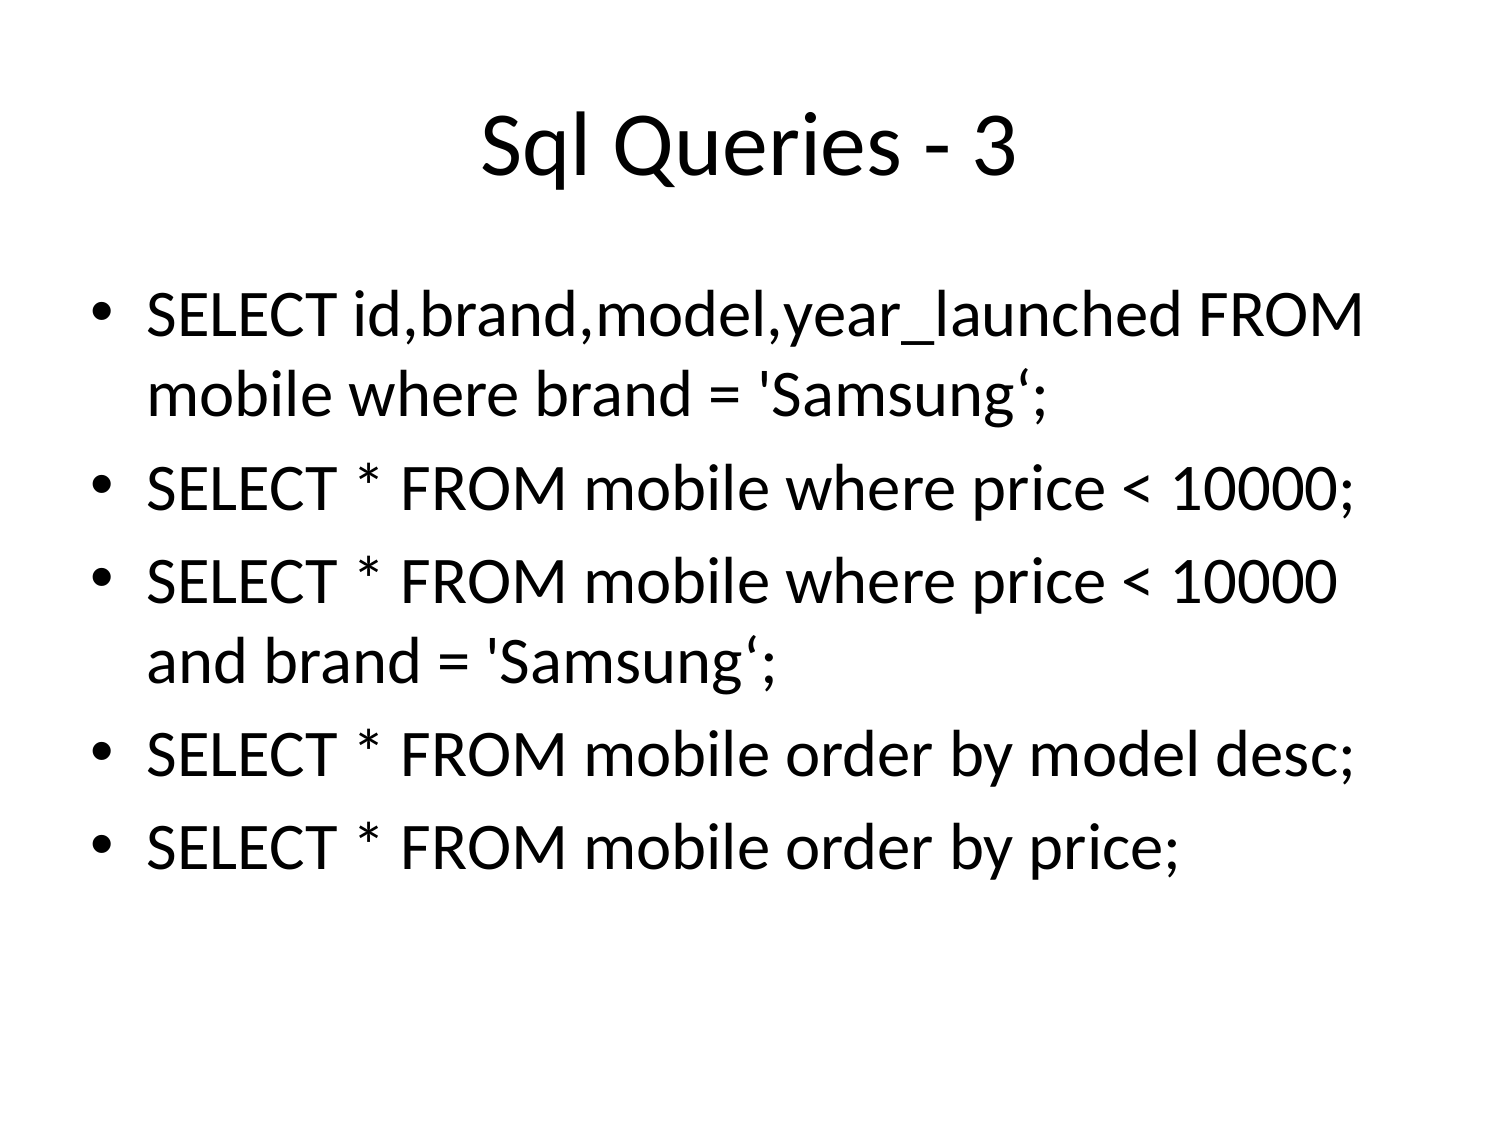

# Sql Queries - 3
SELECT id,brand,model,year_launched FROM mobile where brand = 'Samsung‘;
SELECT * FROM mobile where price < 10000;
SELECT * FROM mobile where price < 10000 and brand = 'Samsung‘;
SELECT * FROM mobile order by model desc;
SELECT * FROM mobile order by price;